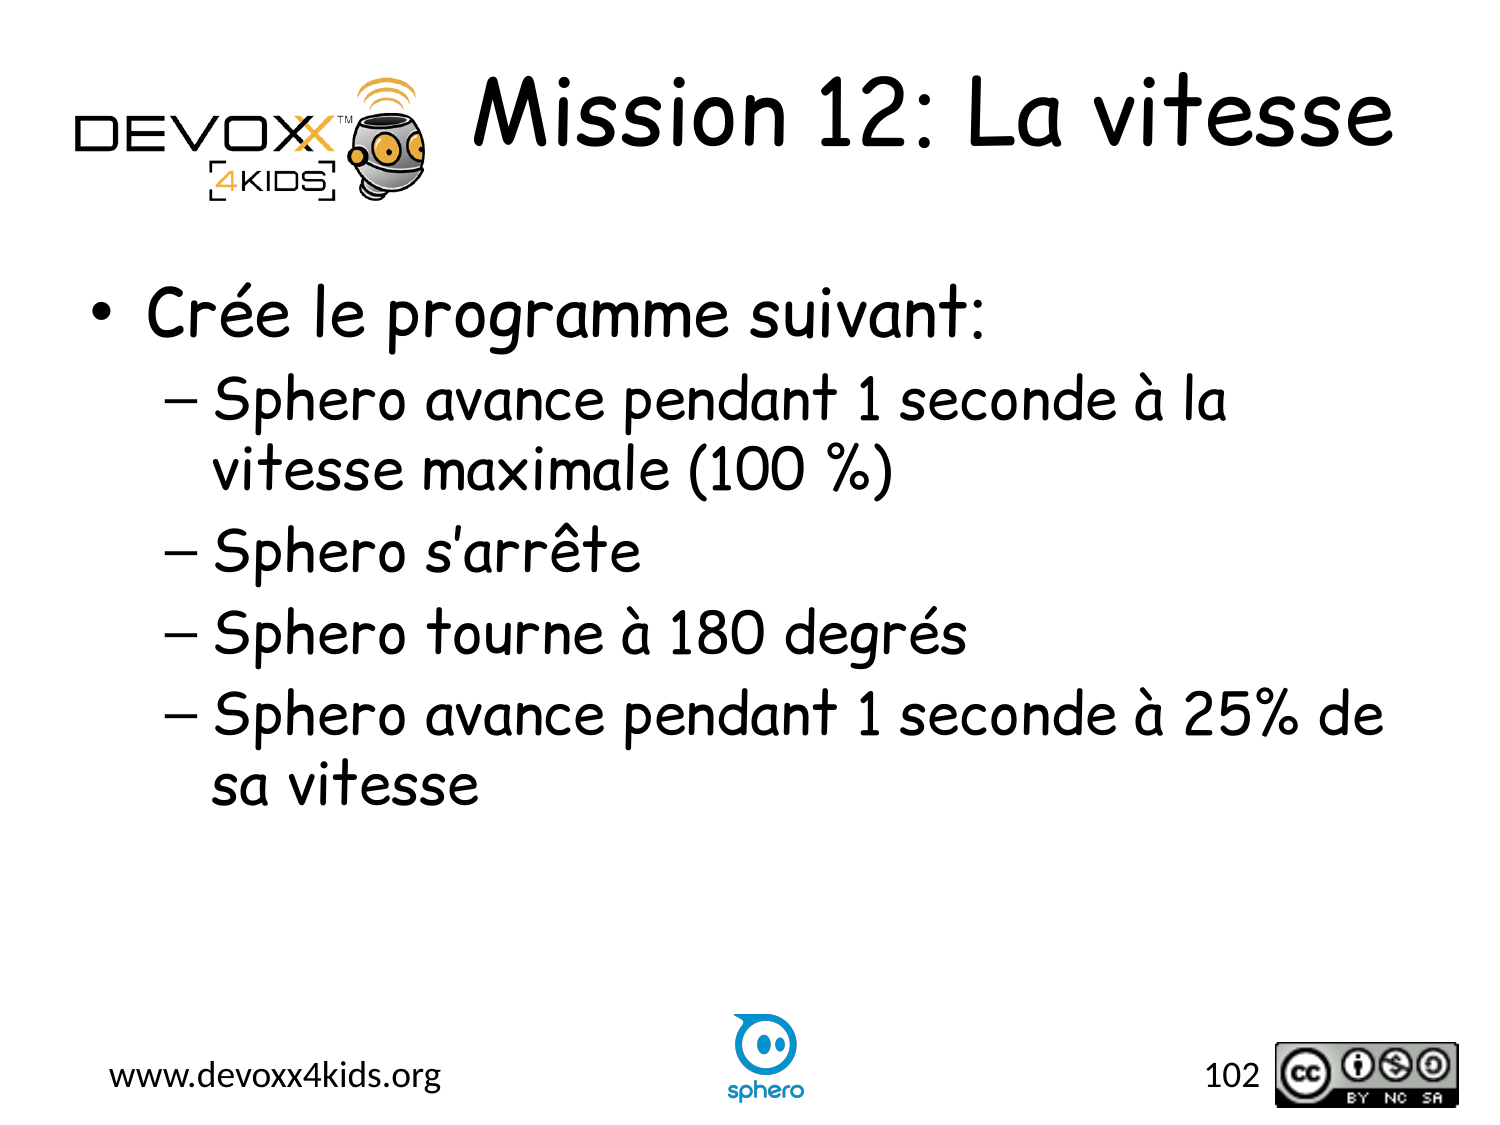

# Mission 12: La vitesse
Crée le programme suivant:
Sphero avance pendant 1 seconde à la vitesse maximale (100 %)
Sphero s’arrête
Sphero tourne à 180 degrés
Sphero avance pendant 1 seconde à 25% de sa vitesse

102